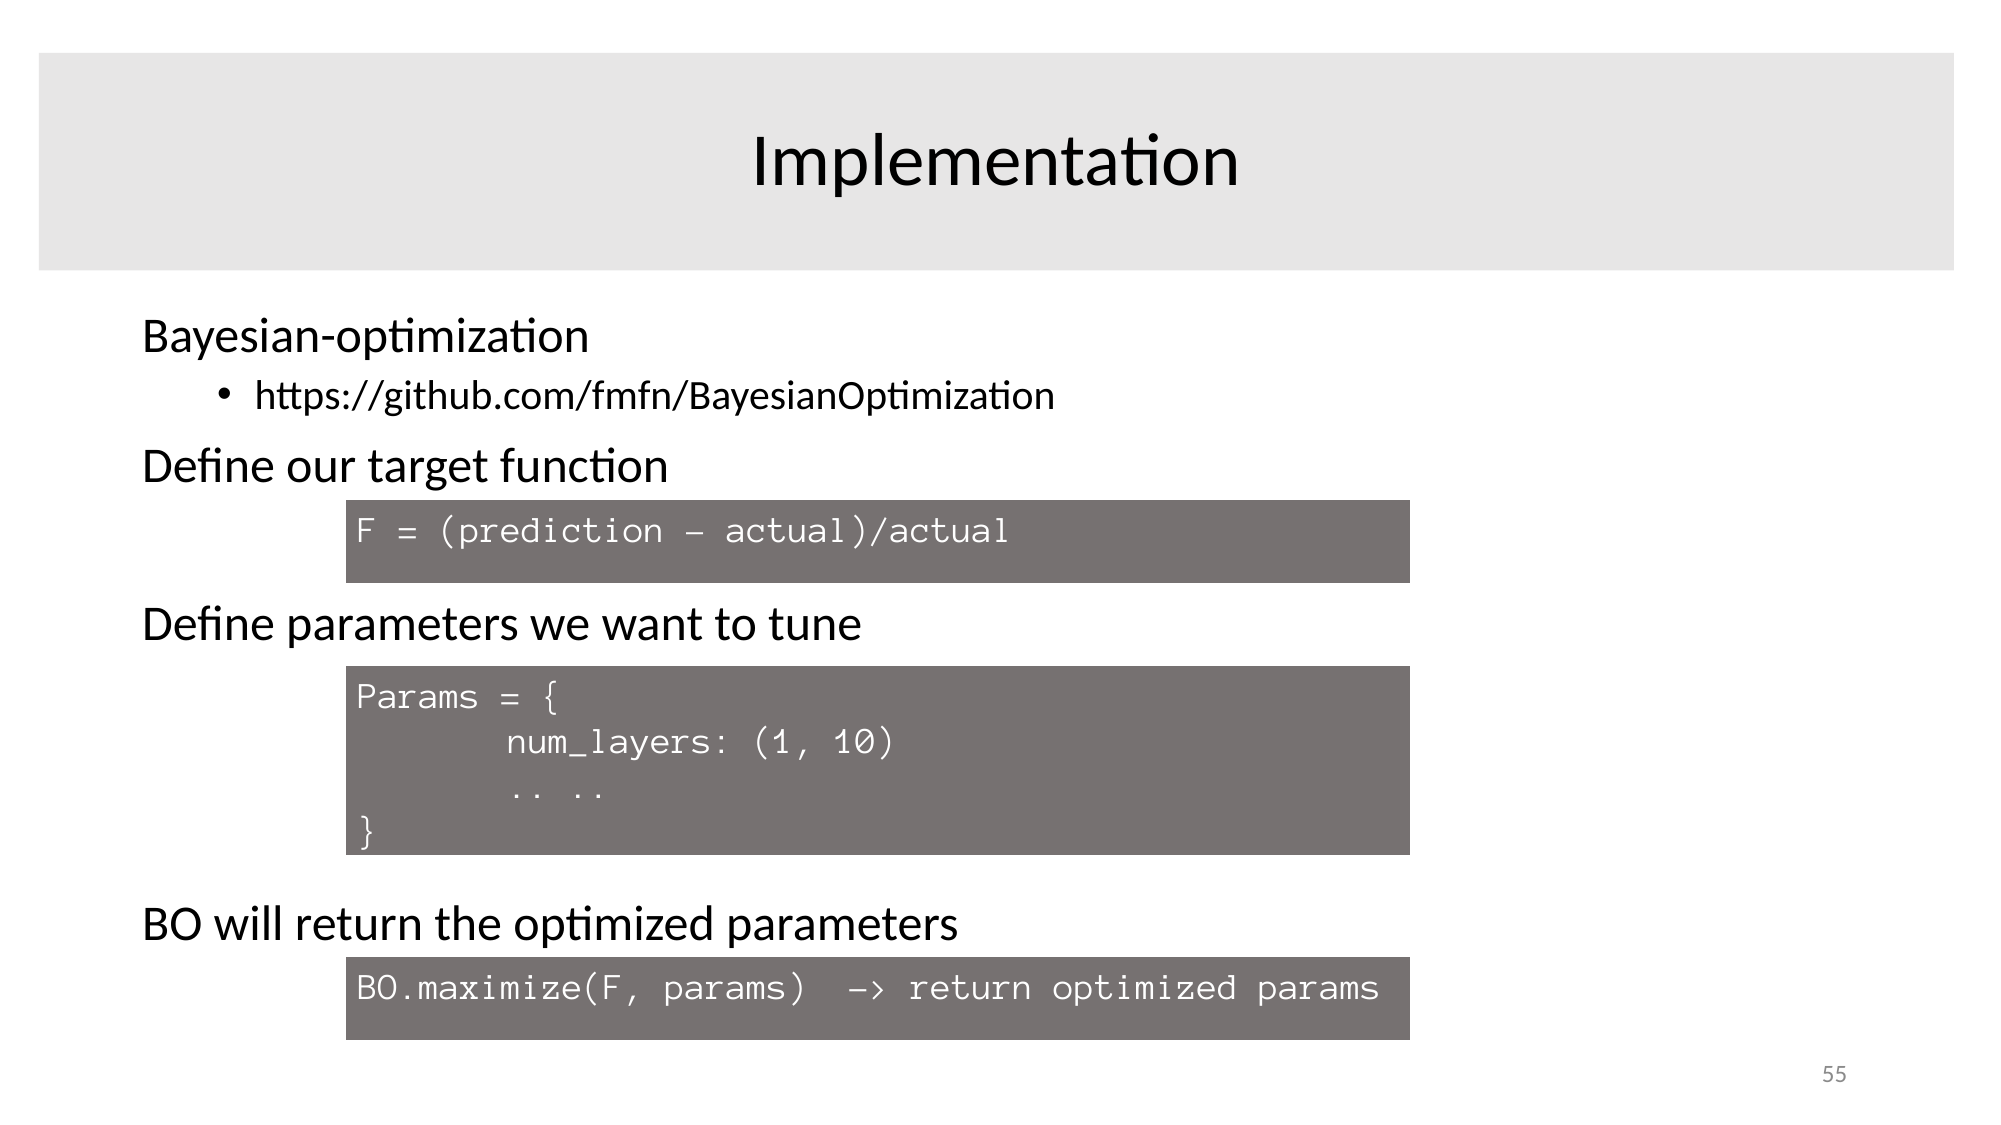

Implementation
Bayesian-optimization
https://github.com/fmfn/BayesianOptimization
Define our target function

Define parameters we want to tune

BO will return the optimized parameters

F = (prediction – actual)/actual

Params = {
	num_layers: (1, 10)
	.. ..
}

BO.maximize(F, params)  -> return optimized params

55